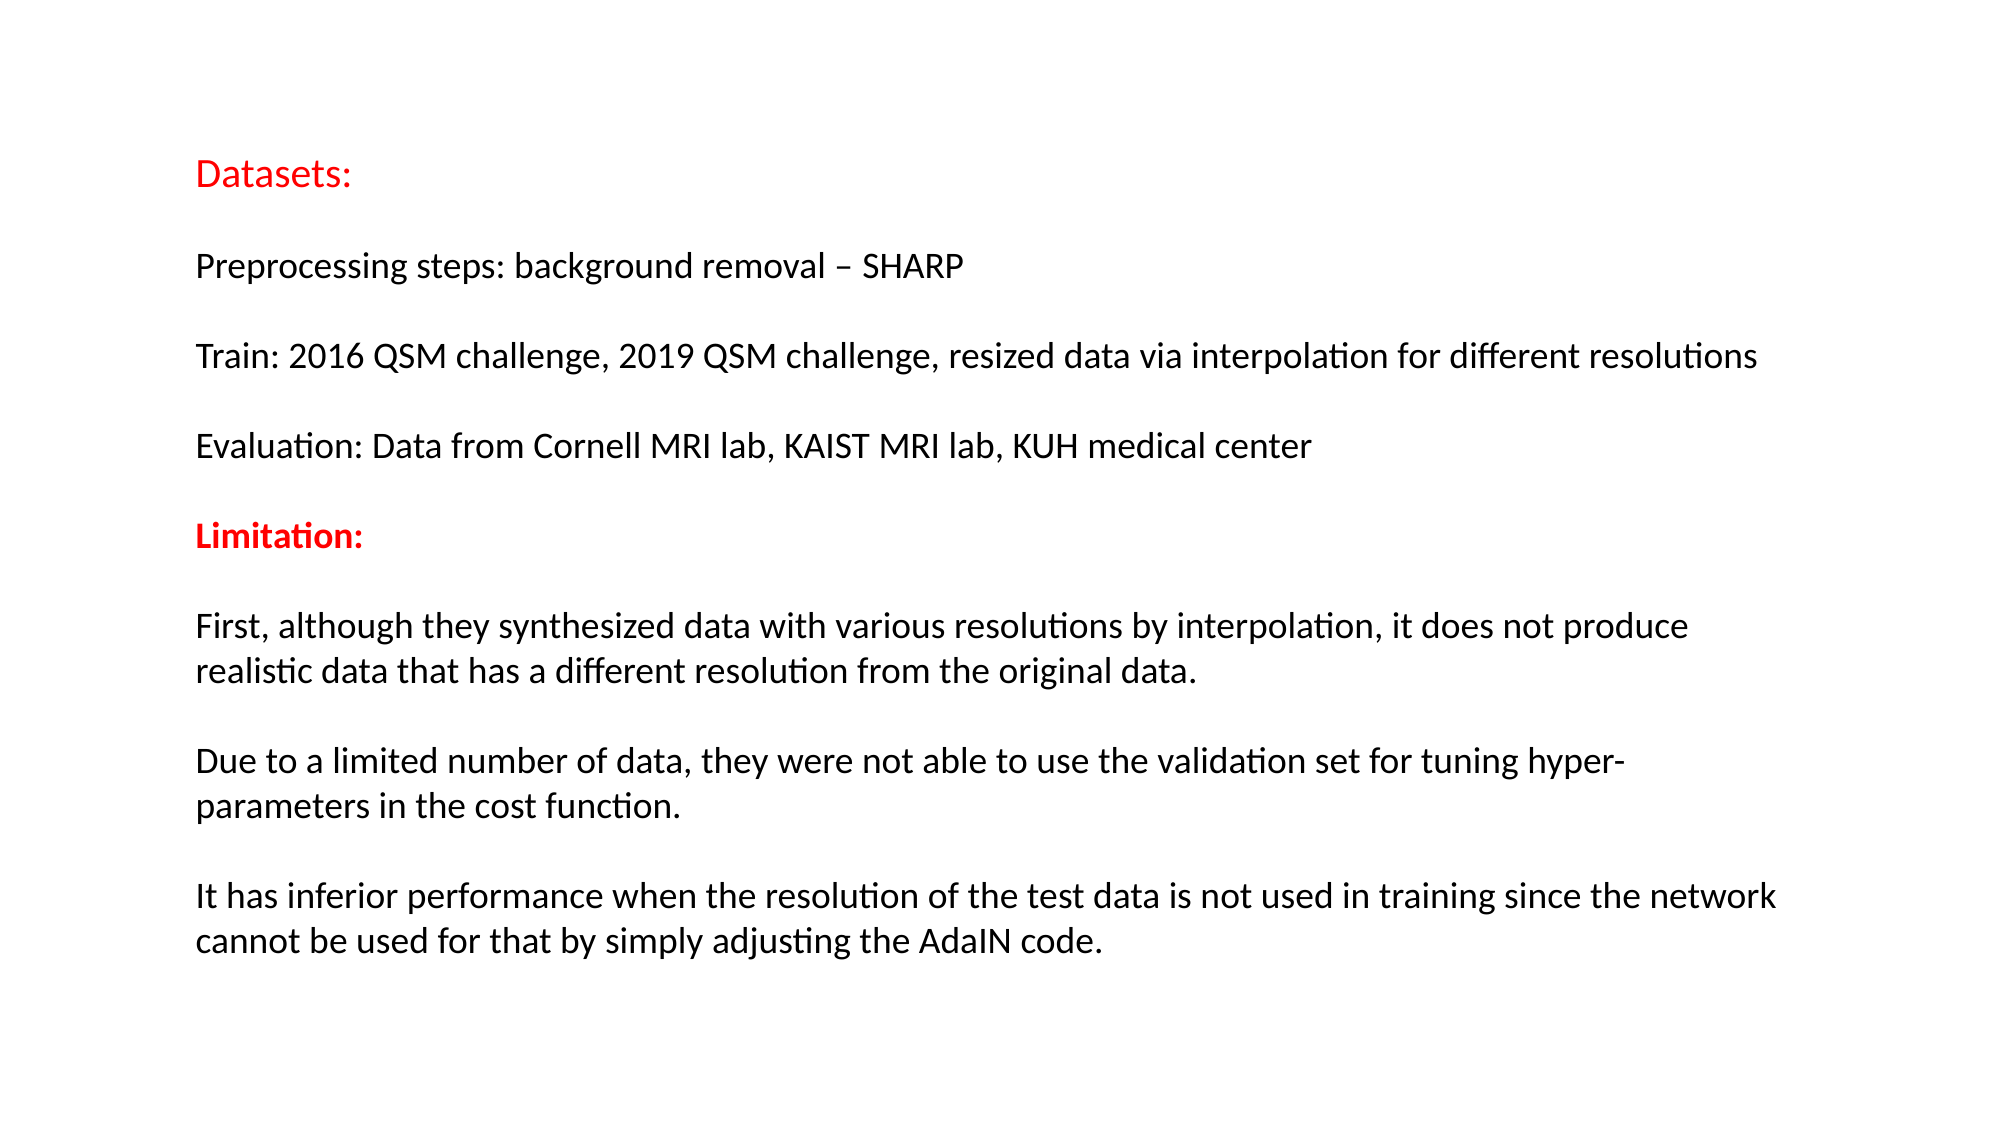

Datasets:

Preprocessing steps: background removal – SHARP

Train: 2016 QSM challenge, 2019 QSM challenge, resized data via interpolation for different resolutions

Evaluation: Data from Cornell MRI lab, KAIST MRI lab, KUH medical center

Limitation:

First, although they synthesized data with various resolutions by interpolation, it does not produce realistic data that has a different resolution from the original data.

Due to a limited number of data, they were not able to use the validation set for tuning hyper-parameters in the cost function.

It has inferior performance when the resolution of the test data is not used in training since the network cannot be used for that by simply adjusting the AdaIN code.